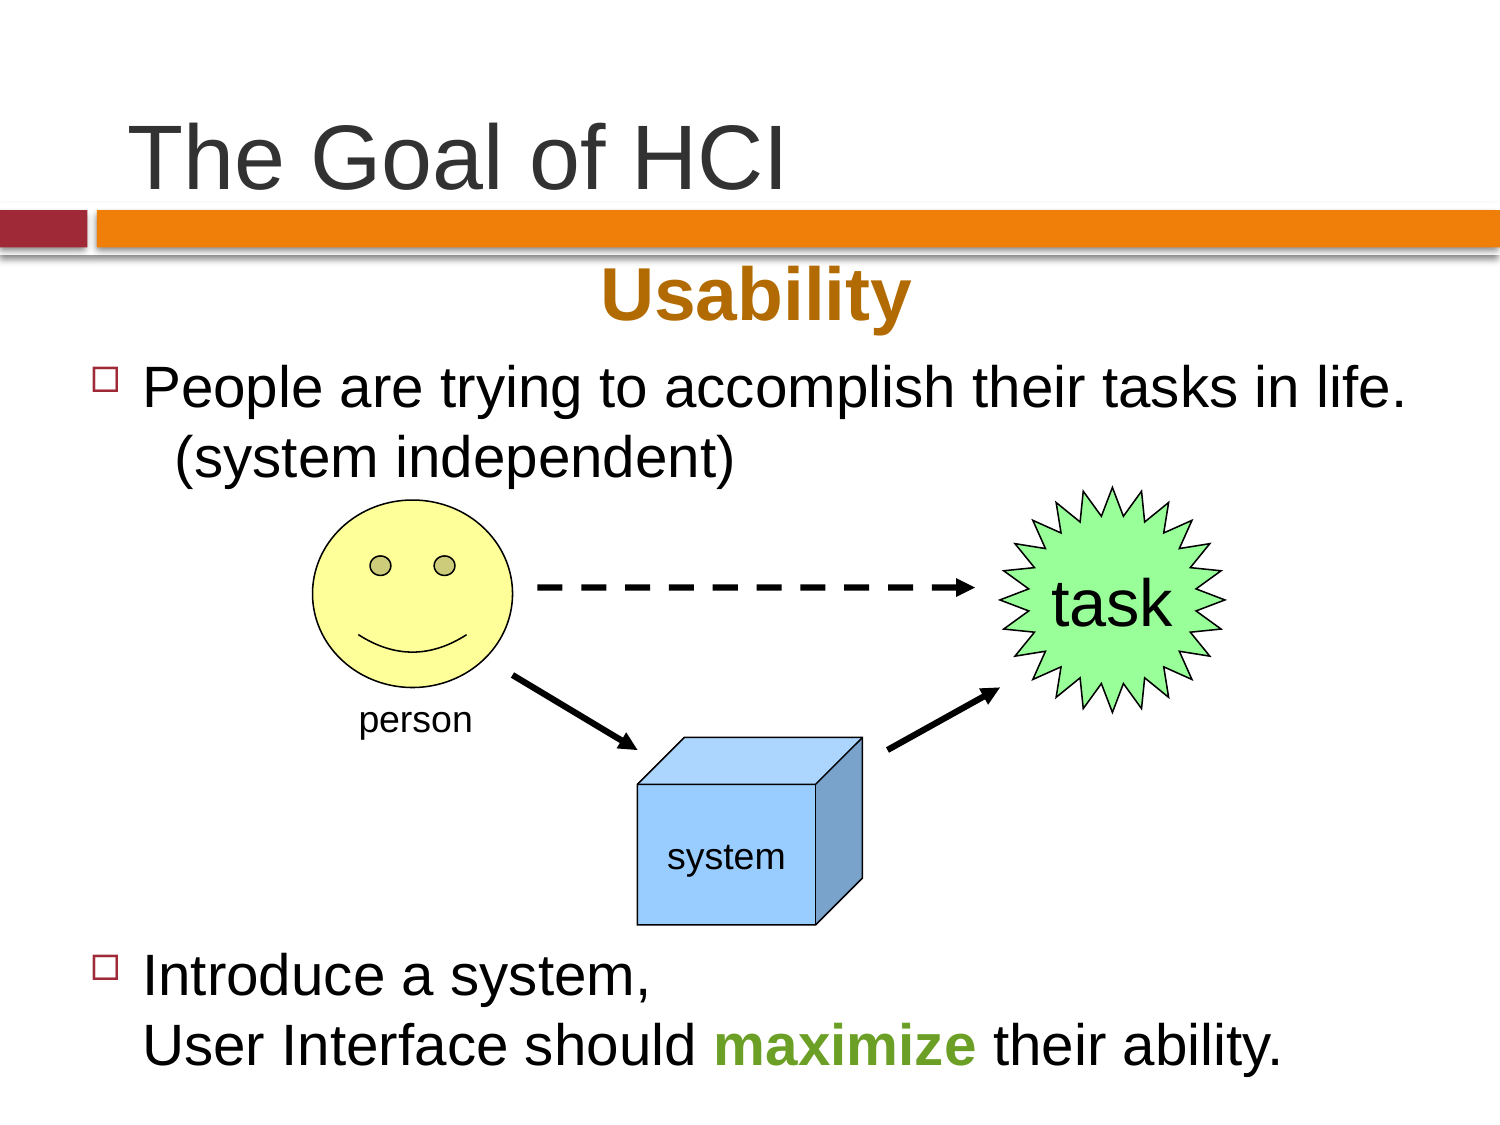

# The Goal of HCI
Usability
People are trying to accomplish their tasks in life.   (system independent)

Introduce a system,
User Interface should maximize their ability.
task

person

system